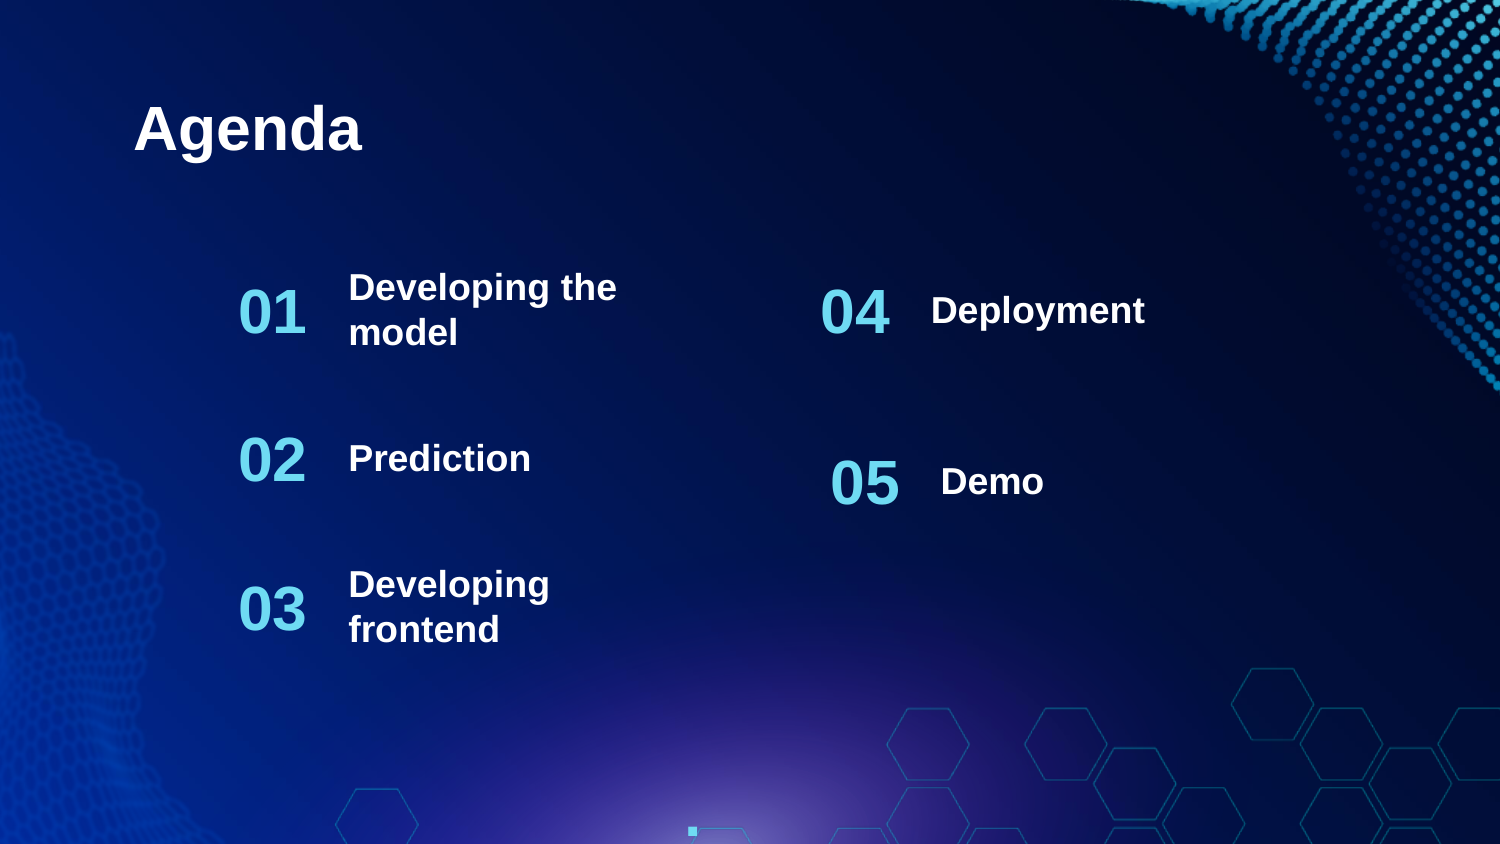

# Agenda
04
Deployment
Developing the model
01
Prediction
02
Demo
05
03
Developing frontend
.